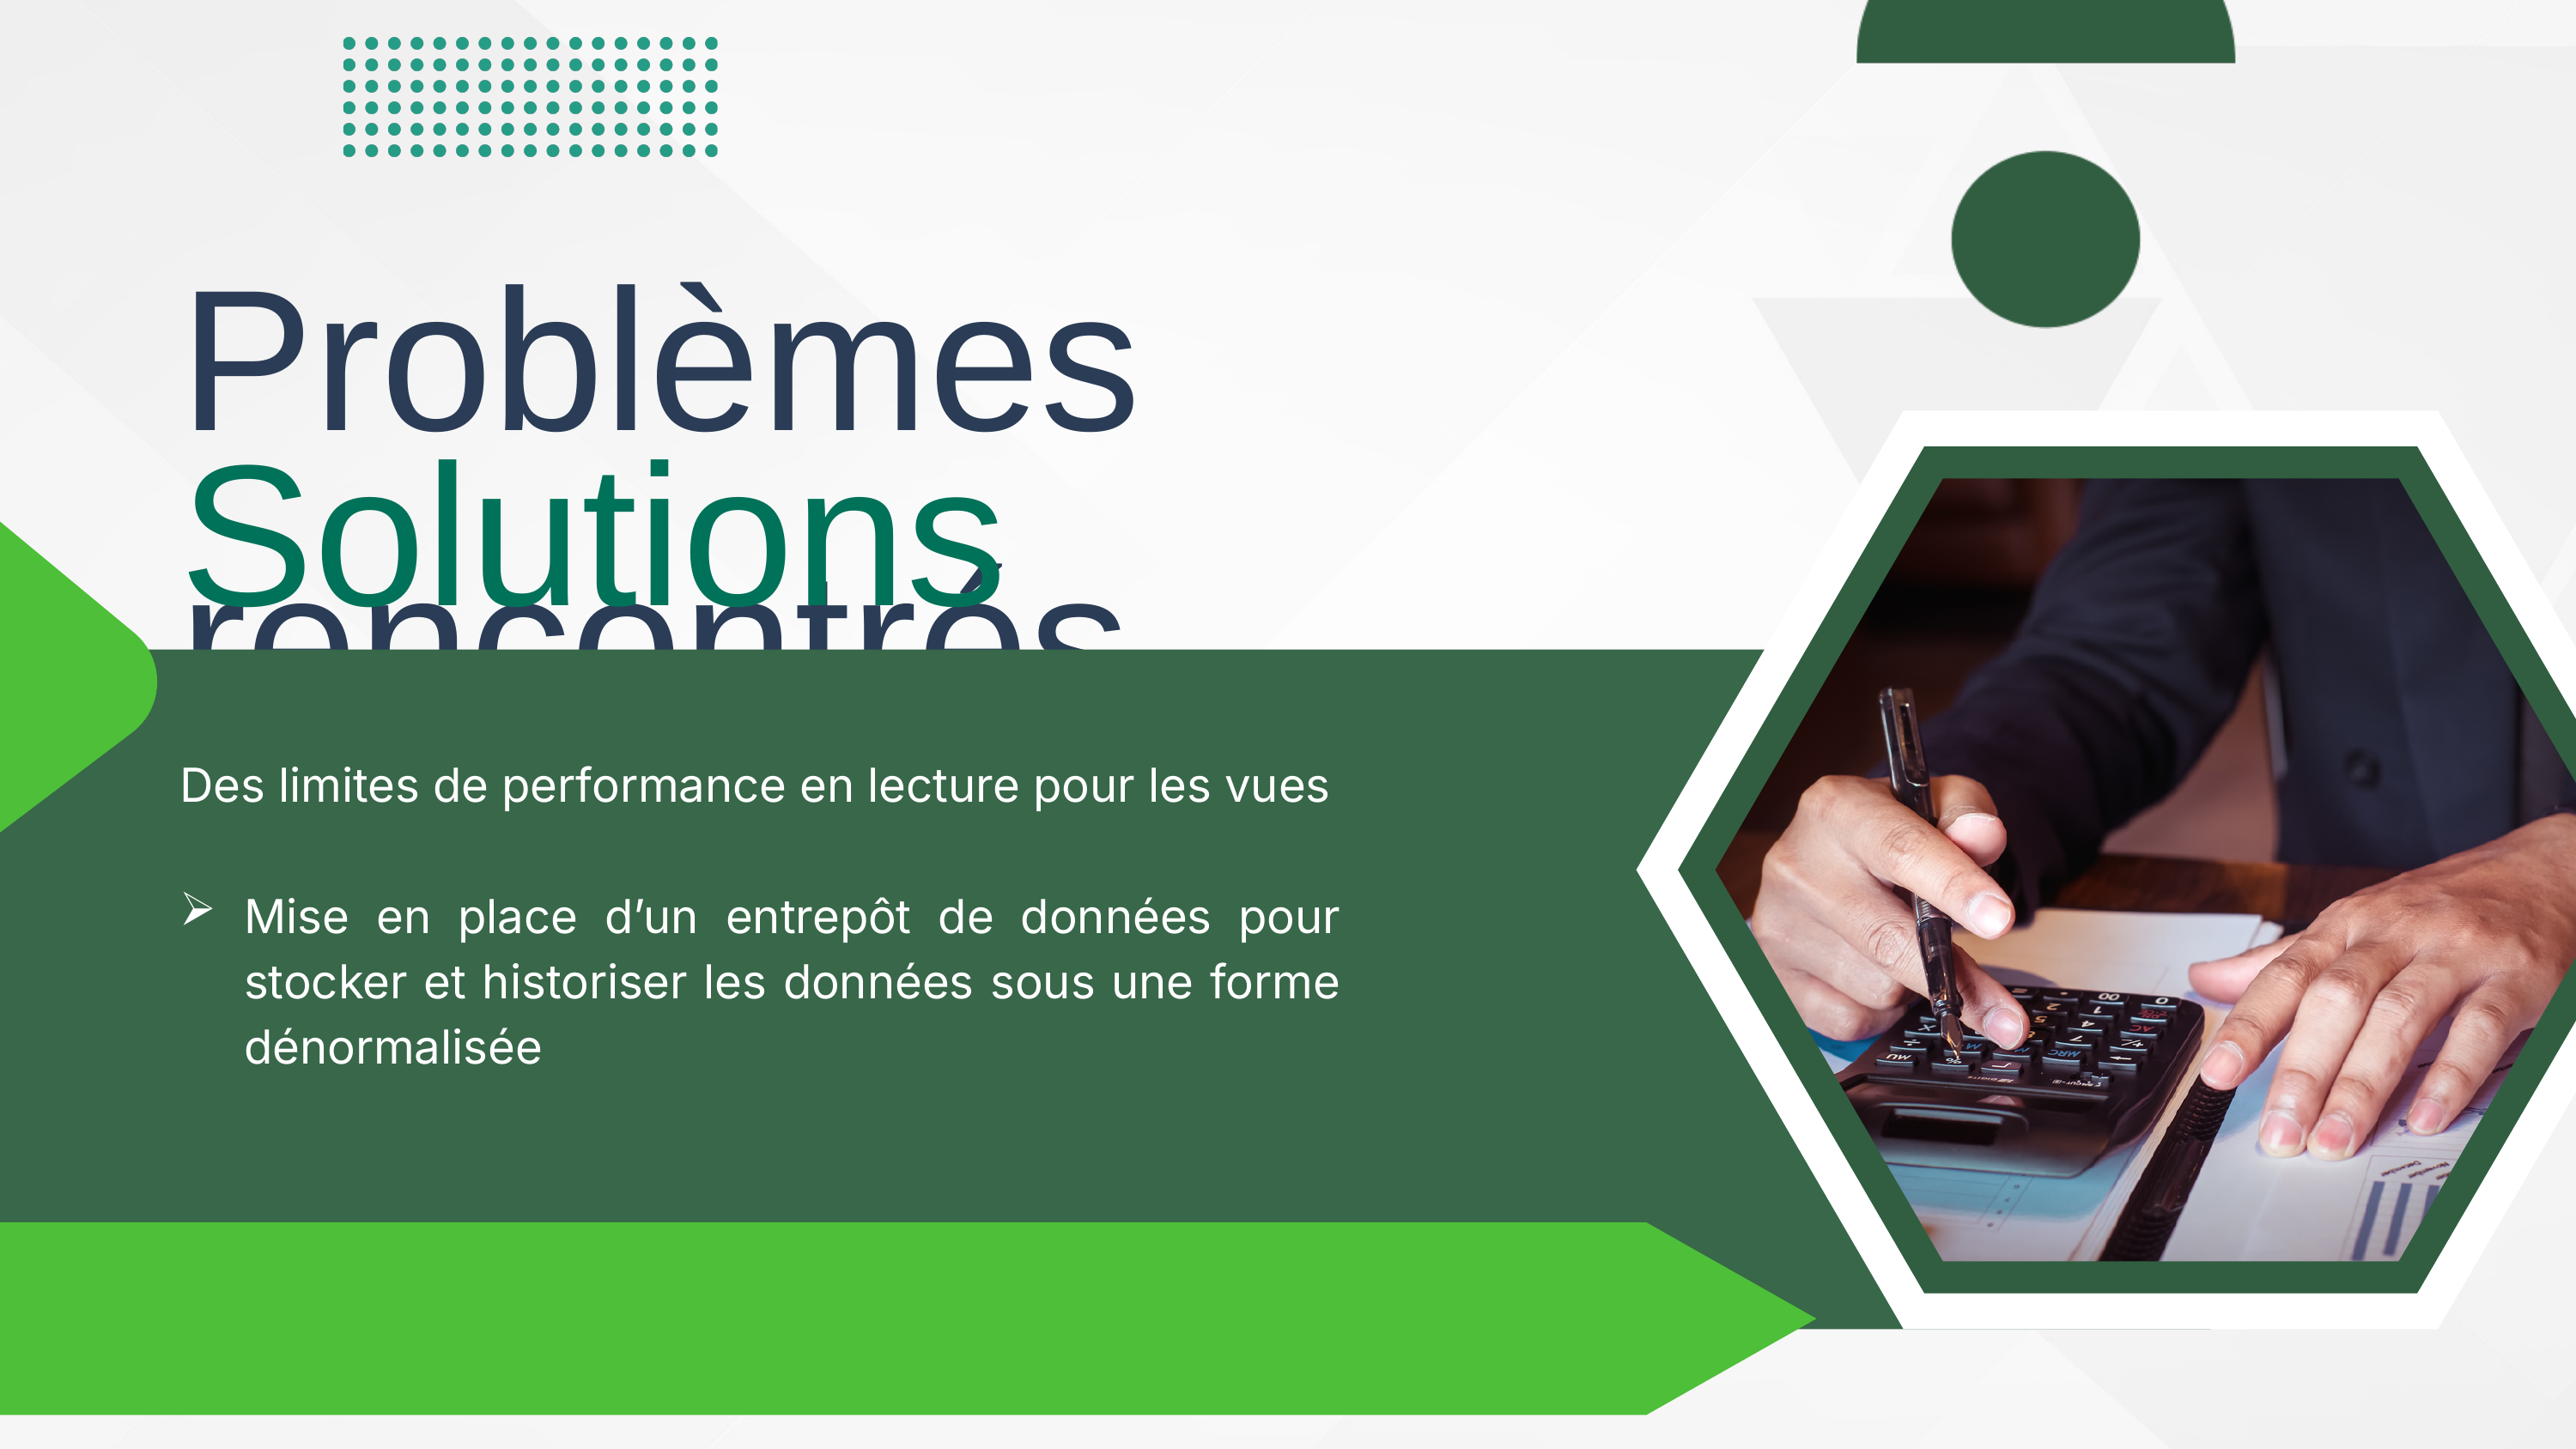

Problèmes rencontrés
Solutions

Des limites de performance en lecture pour les vues

Mise en place d’un entrepôt de données pour stocker et historiser les données sous une forme dénormalisée